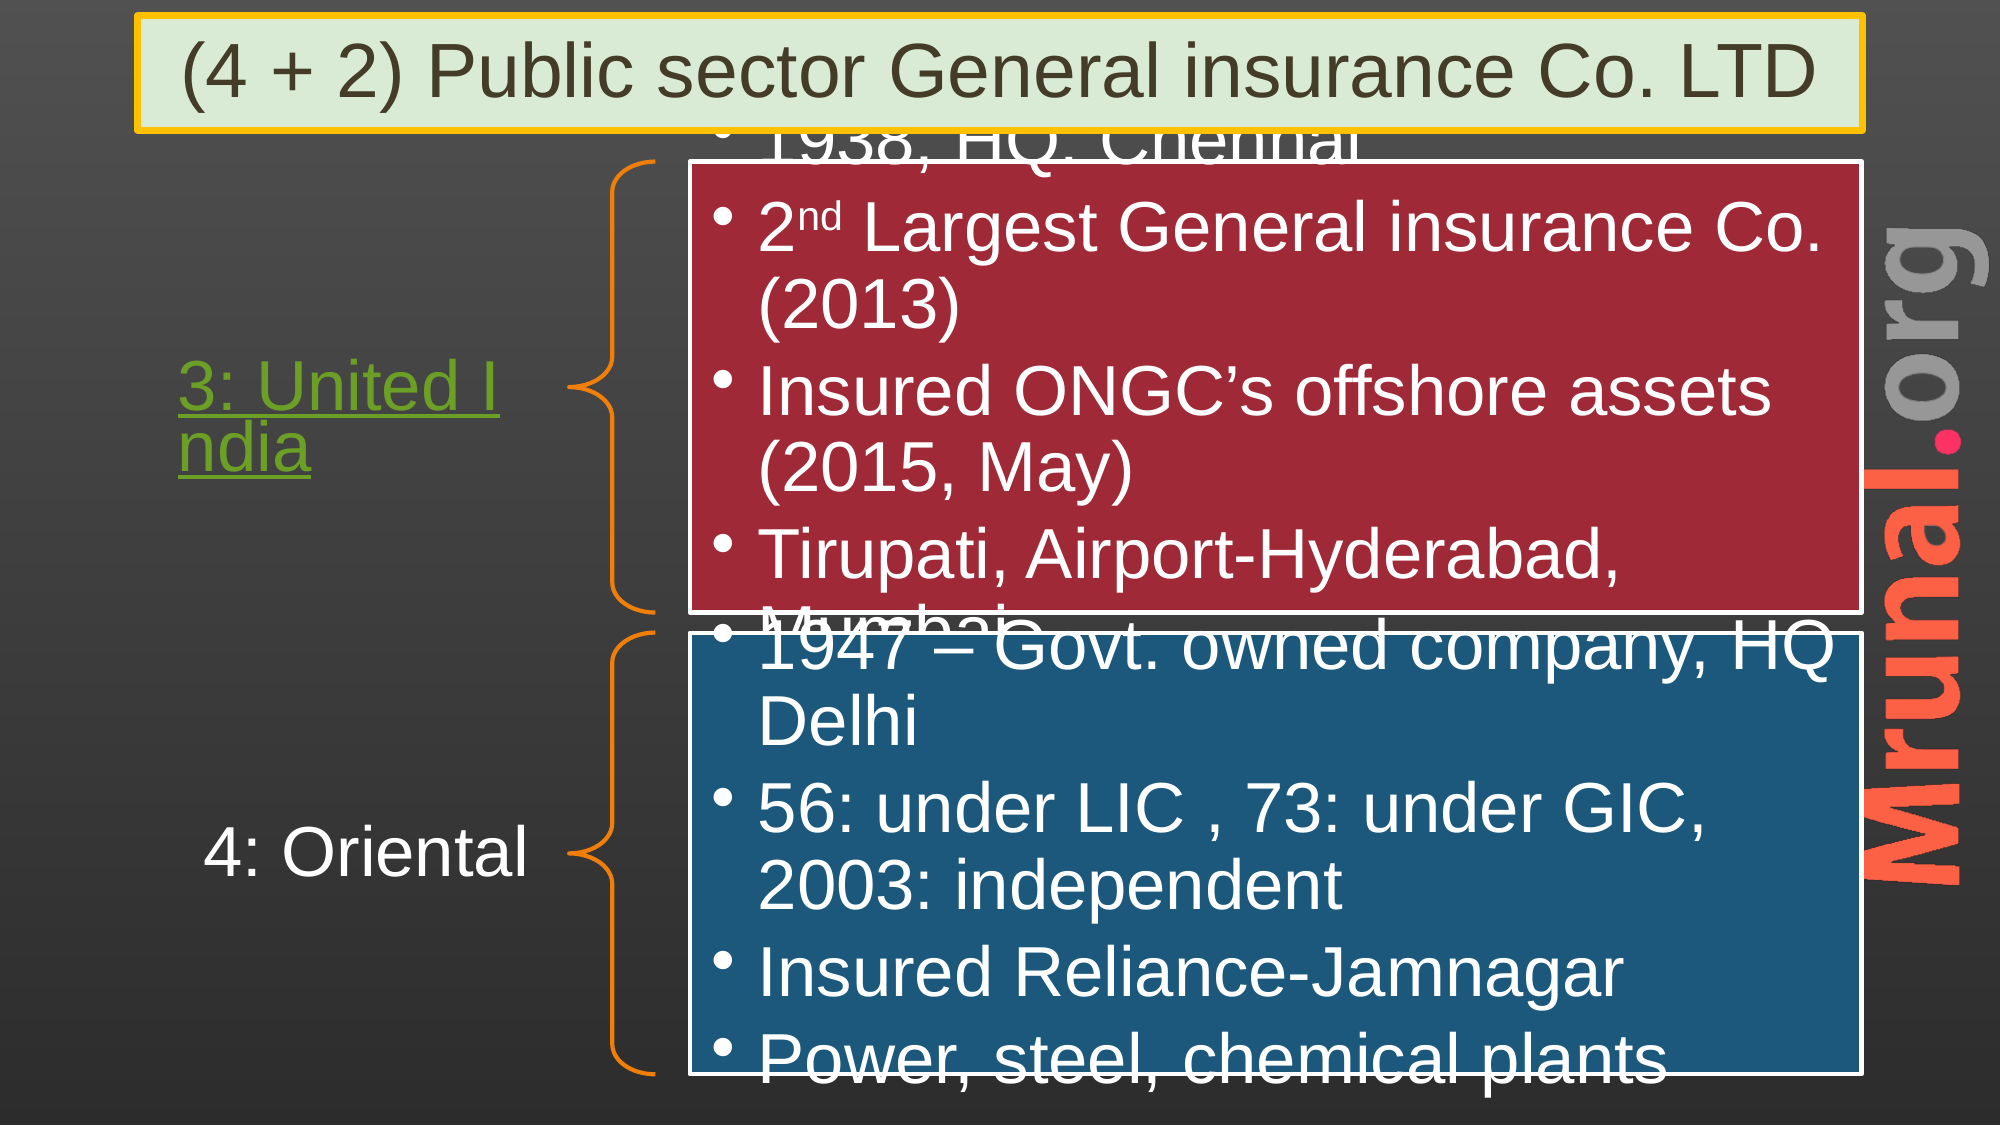

# (4 + 2) Public sector General insurance Co. LTD
3: United India
1938, HQ: Chennai
2nd Largest General insurance Co. (2013)
Insured ONGC’s offshore assets (2015, May)
Tirupati, Airport-Hyderabad, Mumbai
4: Oriental
1947 – Govt. owned company, HQ Delhi
56: under LIC , 73: under GIC, 2003: independent
Insured Reliance-Jamnagar
Power, steel, chemical plants